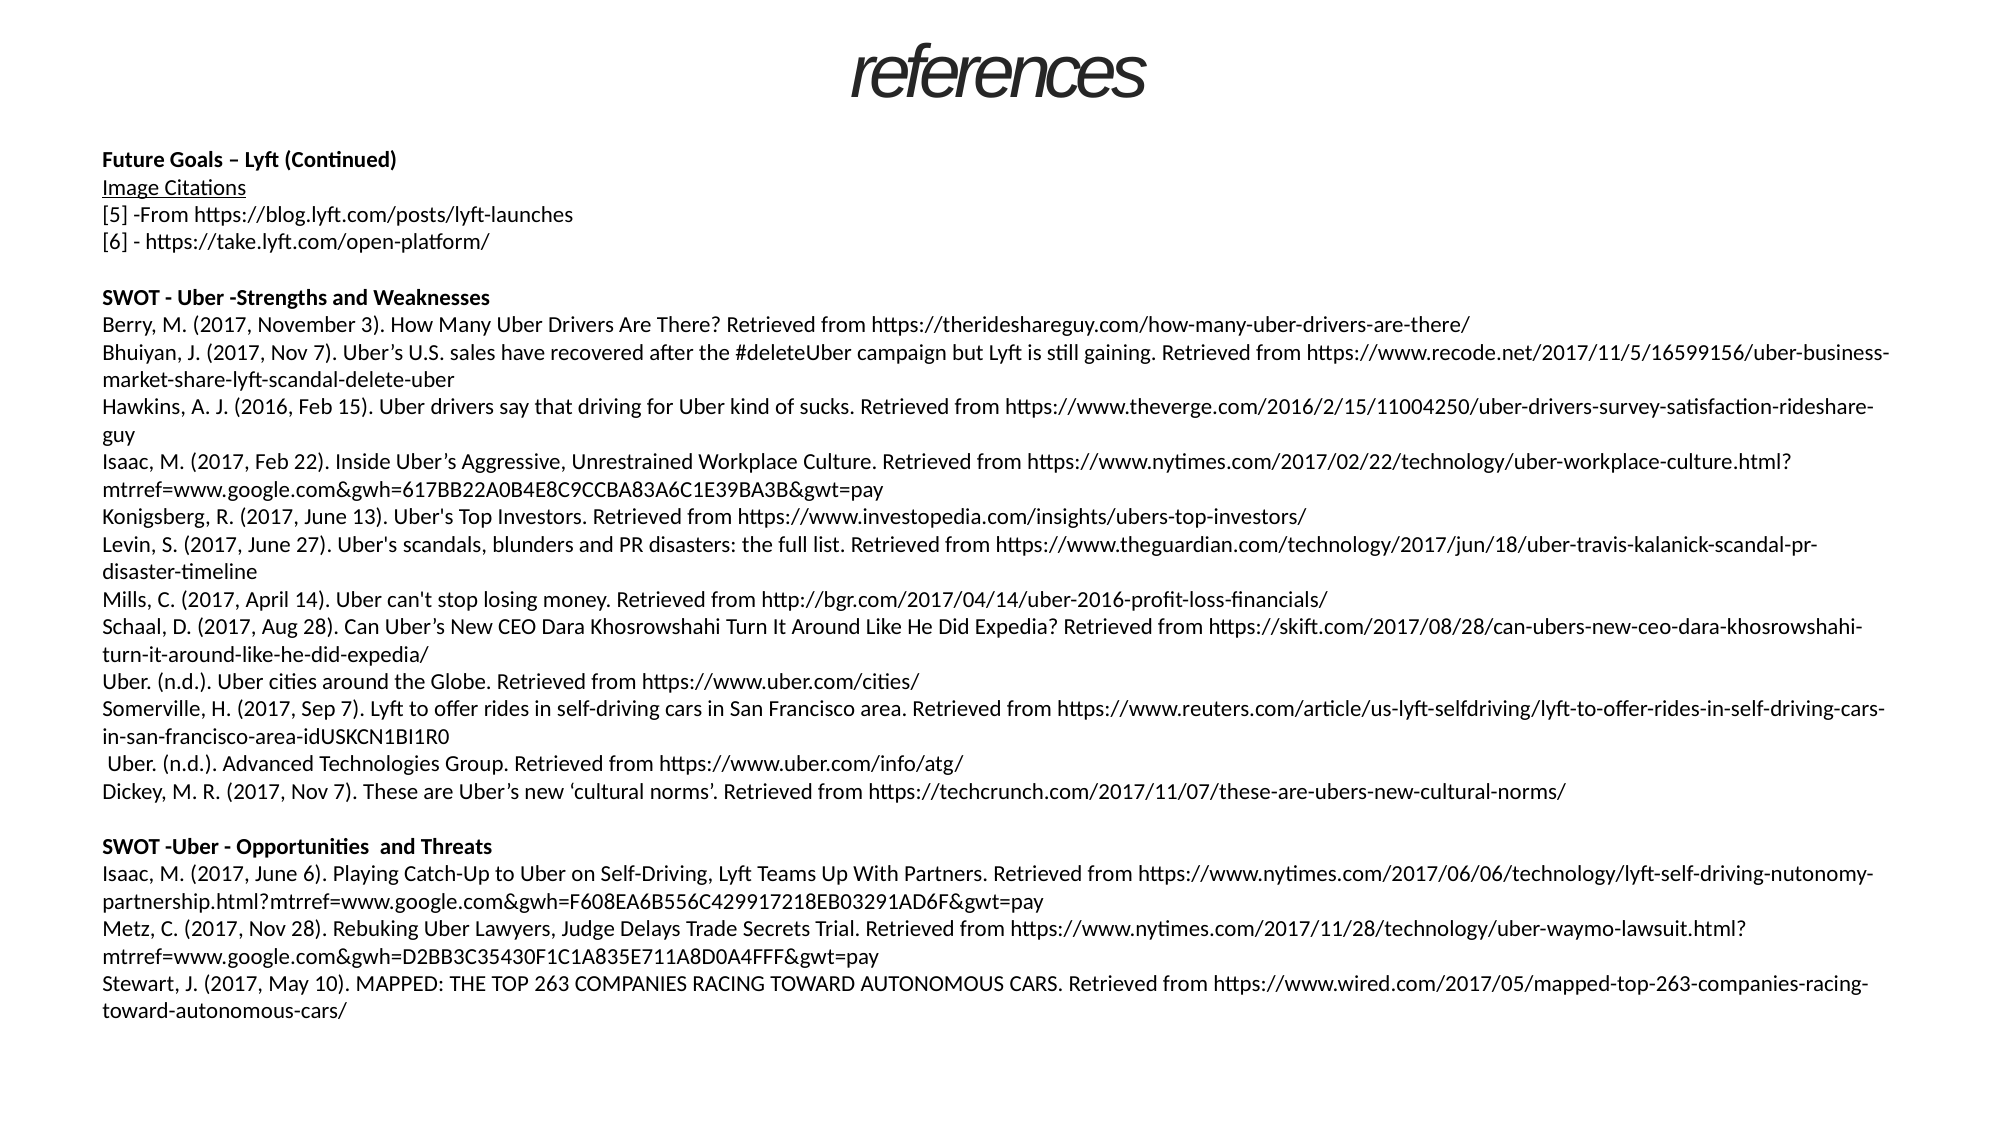

references
Future Goals – Lyft (Continued)
Image Citations
[5] -From https://blog.lyft.com/posts/lyft-launches
[6] - https://take.lyft.com/open-platform/

SWOT - Uber -Strengths and Weaknesses
Berry, M. (2017, November 3). How Many Uber Drivers Are There? Retrieved from https://therideshareguy.com/how-many-uber-drivers-are-there/
Bhuiyan, J. (2017, Nov 7). Uber’s U.S. sales have recovered after the #deleteUber campaign but Lyft is still gaining. Retrieved from https://www.recode.net/2017/11/5/16599156/uber-business-market-share-lyft-scandal-delete-uber
Hawkins, A. J. (2016, Feb 15). Uber drivers say that driving for Uber kind of sucks. Retrieved from https://www.theverge.com/2016/2/15/11004250/uber-drivers-survey-satisfaction-rideshare-guy
Isaac, M. (2017, Feb 22). Inside Uber’s Aggressive, Unrestrained Workplace Culture. Retrieved from https://www.nytimes.com/2017/02/22/technology/uber-workplace-culture.html?mtrref=www.google.com&gwh=617BB22A0B4E8C9CCBA83A6C1E39BA3B&gwt=pay
Konigsberg, R. (2017, June 13). Uber's Top Investors. Retrieved from https://www.investopedia.com/insights/ubers-top-investors/
Levin, S. (2017, June 27). Uber's scandals, blunders and PR disasters: the full list. Retrieved from https://www.theguardian.com/technology/2017/jun/18/uber-travis-kalanick-scandal-pr-disaster-timeline
Mills, C. (2017, April 14). Uber can't stop losing money. Retrieved from http://bgr.com/2017/04/14/uber-2016-profit-loss-financials/
Schaal, D. (2017, Aug 28). Can Uber’s New CEO Dara Khosrowshahi Turn It Around Like He Did Expedia? Retrieved from https://skift.com/2017/08/28/can-ubers-new-ceo-dara-khosrowshahi-turn-it-around-like-he-did-expedia/
Uber. (n.d.). Uber cities around the Globe. Retrieved from https://www.uber.com/cities/
Somerville, H. (2017, Sep 7). Lyft to offer rides in self-driving cars in San Francisco area. Retrieved from https://www.reuters.com/article/us-lyft-selfdriving/lyft-to-offer-rides-in-self-driving-cars-in-san-francisco-area-idUSKCN1BI1R0
 Uber. (n.d.). Advanced Technologies Group. Retrieved from https://www.uber.com/info/atg/
Dickey, M. R. (2017, Nov 7). These are Uber’s new ‘cultural norms’. Retrieved from https://techcrunch.com/2017/11/07/these-are-ubers-new-cultural-norms/

SWOT -Uber - Opportunities  and Threats
Isaac, M. (2017, June 6). Playing Catch-Up to Uber on Self-Driving, Lyft Teams Up With Partners. Retrieved from https://www.nytimes.com/2017/06/06/technology/lyft-self-driving-nutonomy-partnership.html?mtrref=www.google.com&gwh=F608EA6B556C429917218EB03291AD6F&gwt=pay
Metz, C. (2017, Nov 28). Rebuking Uber Lawyers, Judge Delays Trade Secrets Trial. Retrieved from https://www.nytimes.com/2017/11/28/technology/uber-waymo-lawsuit.html?mtrref=www.google.com&gwh=D2BB3C35430F1C1A835E711A8D0A4FFF&gwt=pay
Stewart, J. (2017, May 10). MAPPED: THE TOP 263 COMPANIES RACING TOWARD AUTONOMOUS CARS. Retrieved from https://www.wired.com/2017/05/mapped-top-263-companies-racing-toward-autonomous-cars/